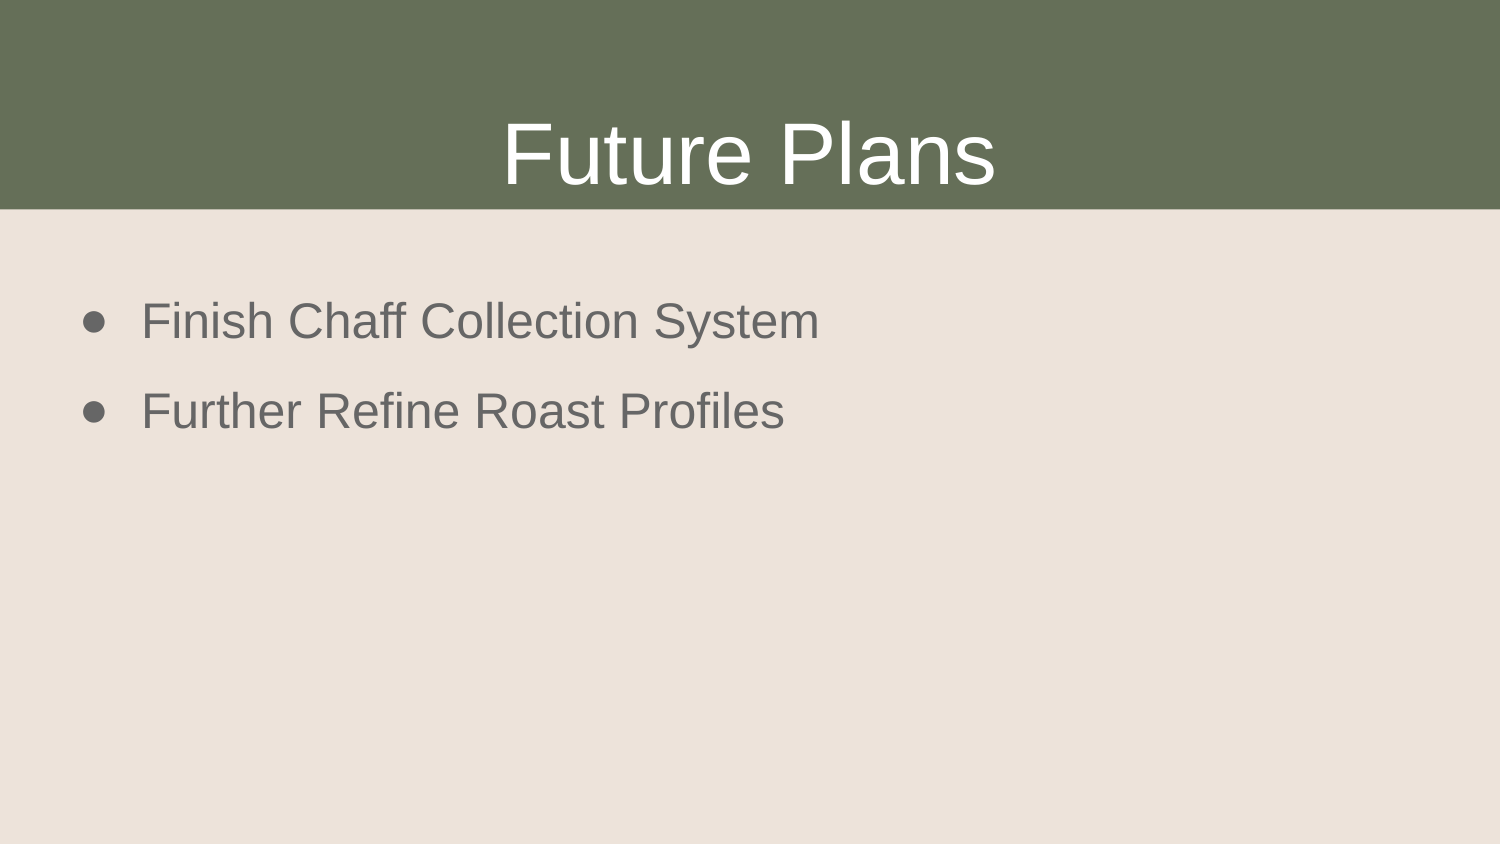

# Future Plans
Finish Chaff Collection System
Further Refine Roast Profiles